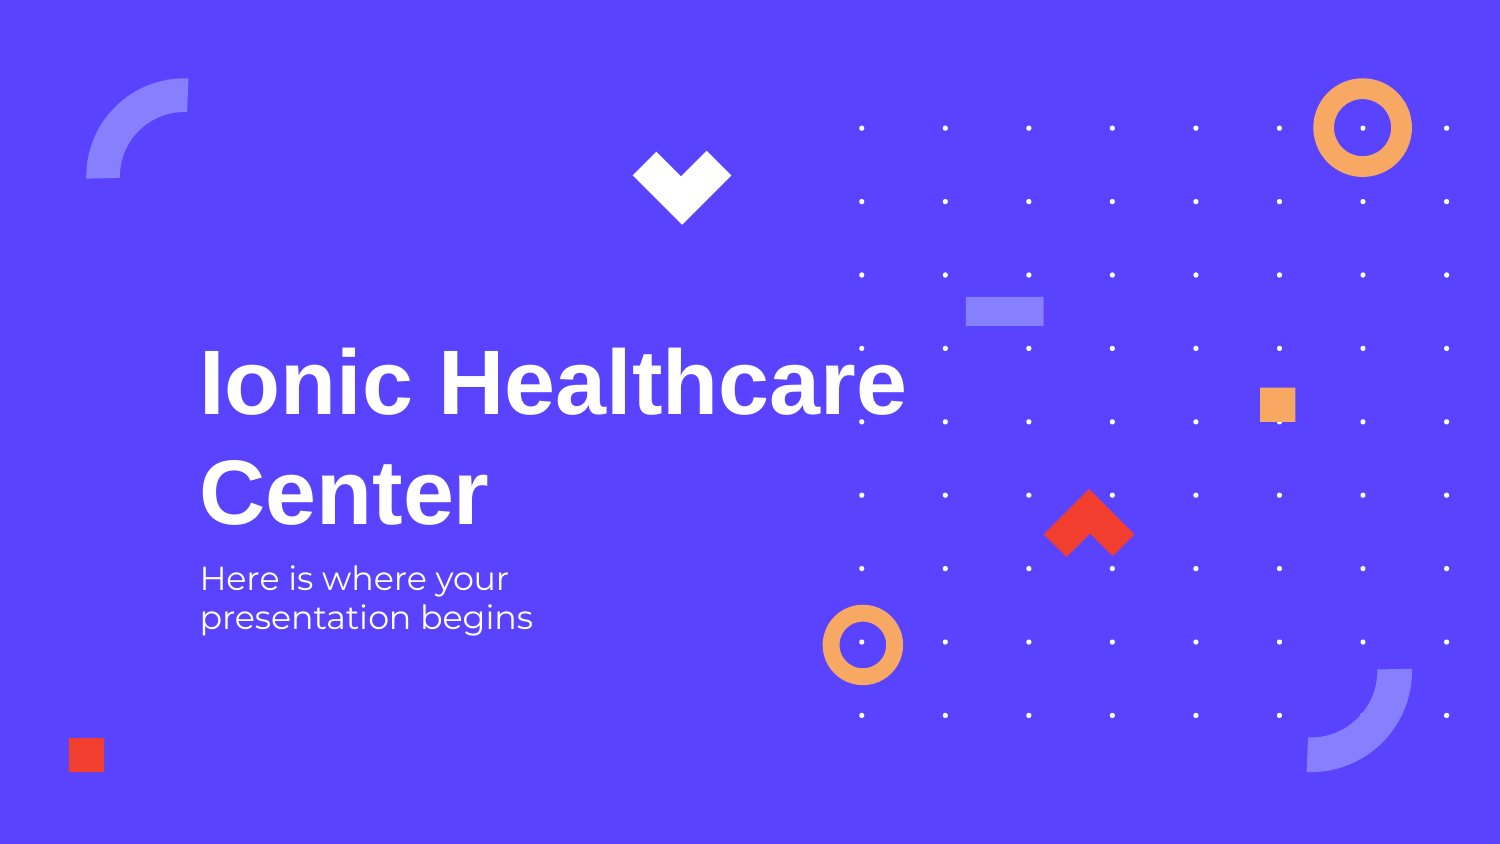

# Ionic Healthcare Center
Here is where your presentation begins